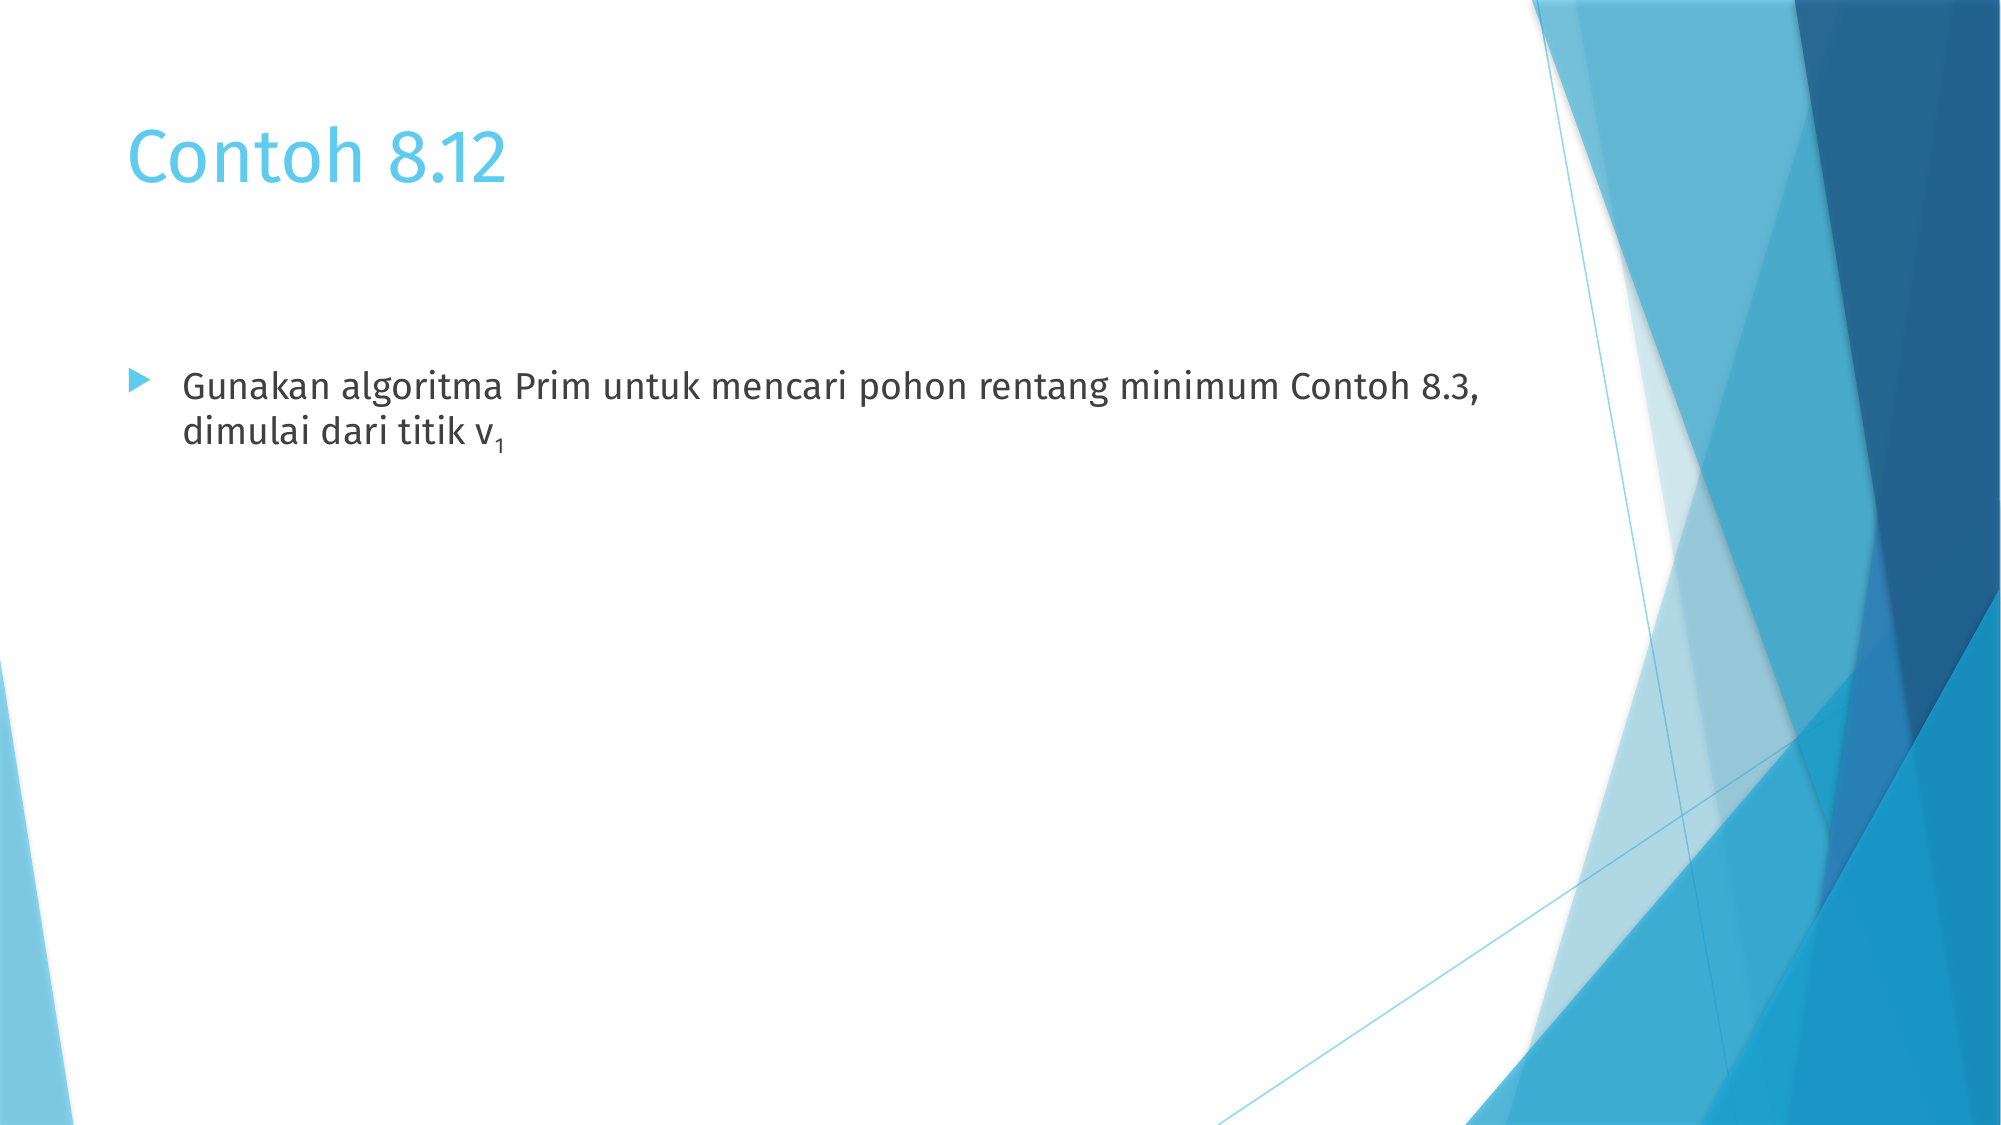

# Contoh 8.12
Gunakan algoritma Prim untuk mencari pohon rentang minimum Contoh 8.3, dimulai dari titik v1